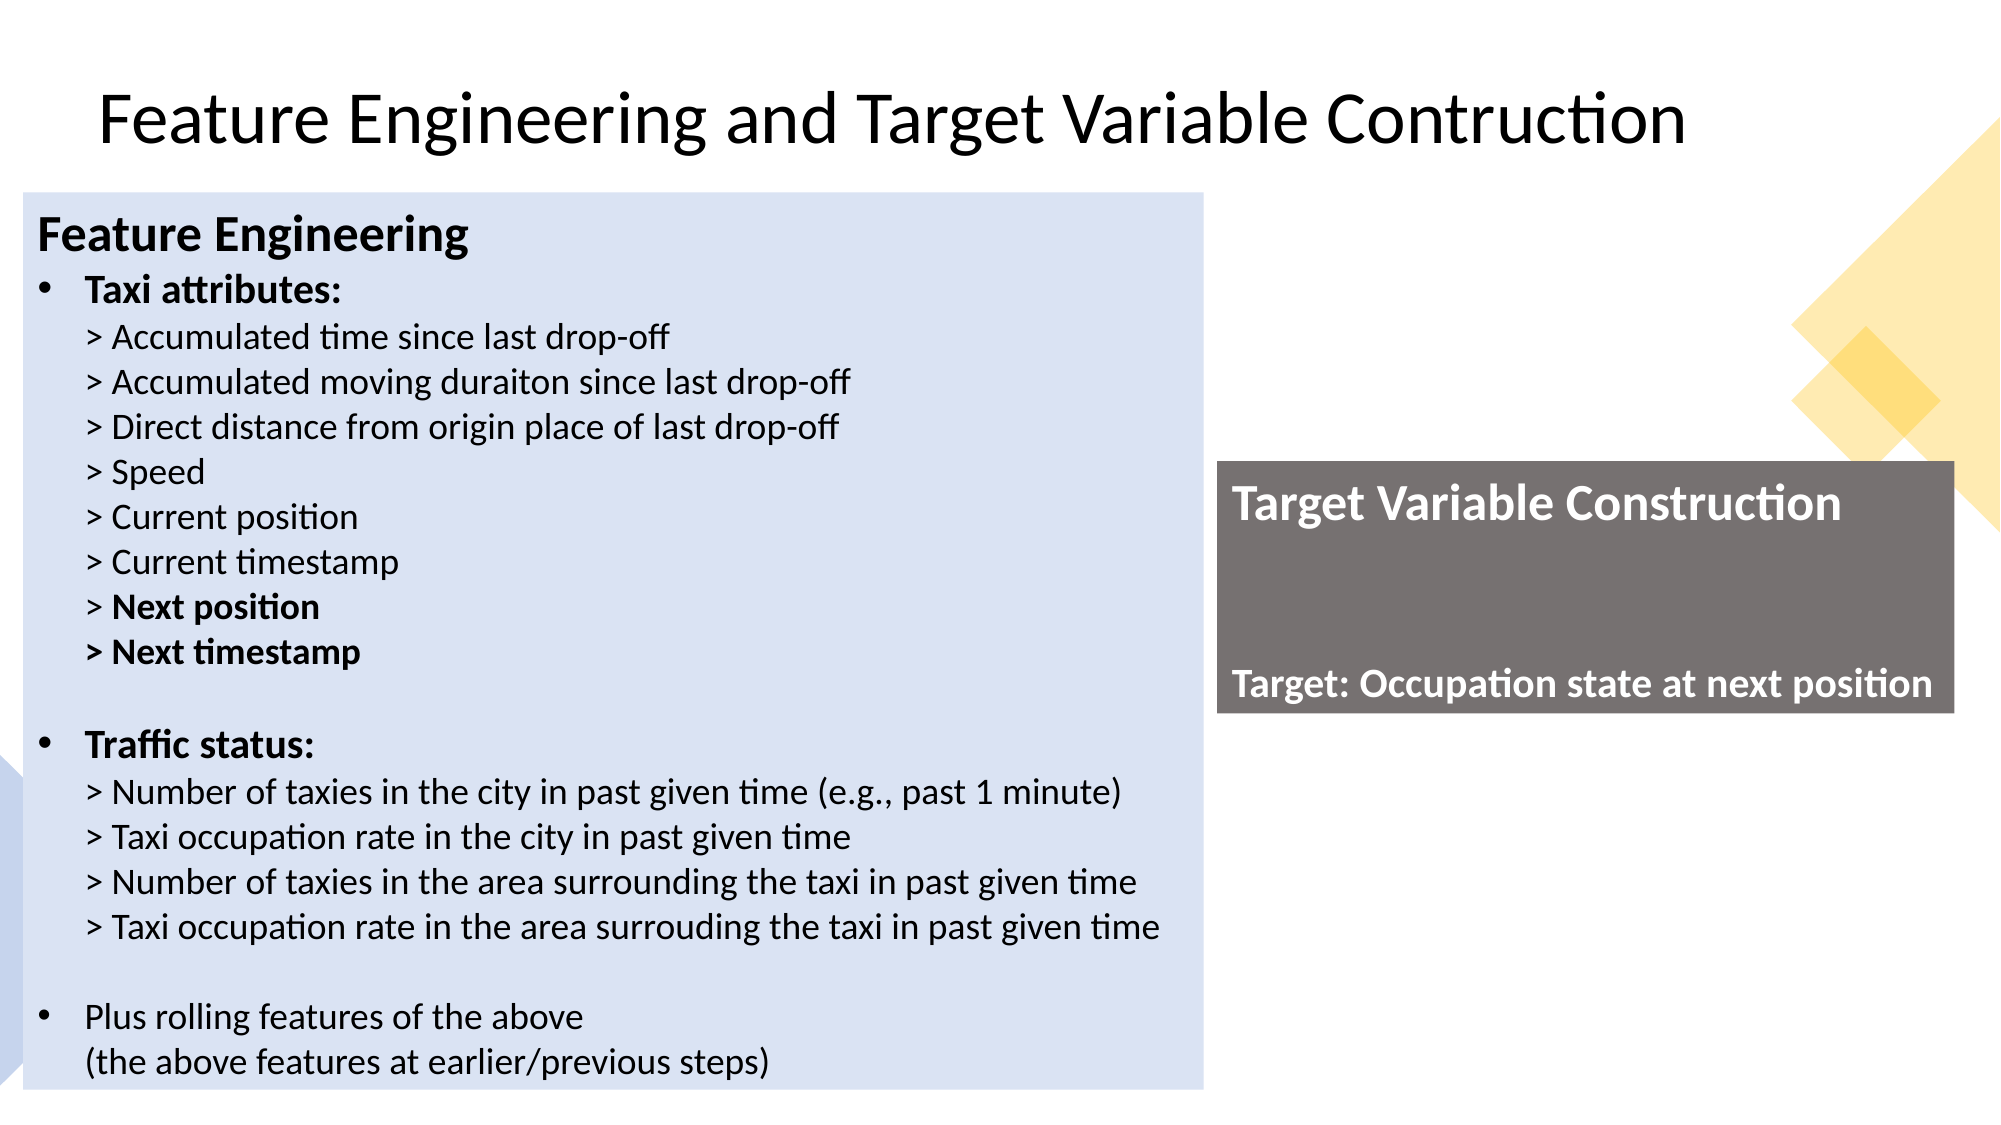

Feature Engineering and Target Variable Contruction
Feature Engineering
Taxi attributes:
> Accumulated time since last drop-off
> Accumulated moving duraiton since last drop-off
> Direct distance from origin place of last drop-off
> Speed
> Current position
> Current timestamp
> Next position
> Next timestamp

Traffic status:
> Number of taxies in the city in past given time (e.g., past 1 minute)
> Taxi occupation rate in the city in past given time
> Number of taxies in the area surrounding the taxi in past given time
> Taxi occupation rate in the area surrouding the taxi in past given time

Plus rolling features of the above
(the above features at earlier/previous steps)

Target Variable Construction

Target: Occupation state at next position